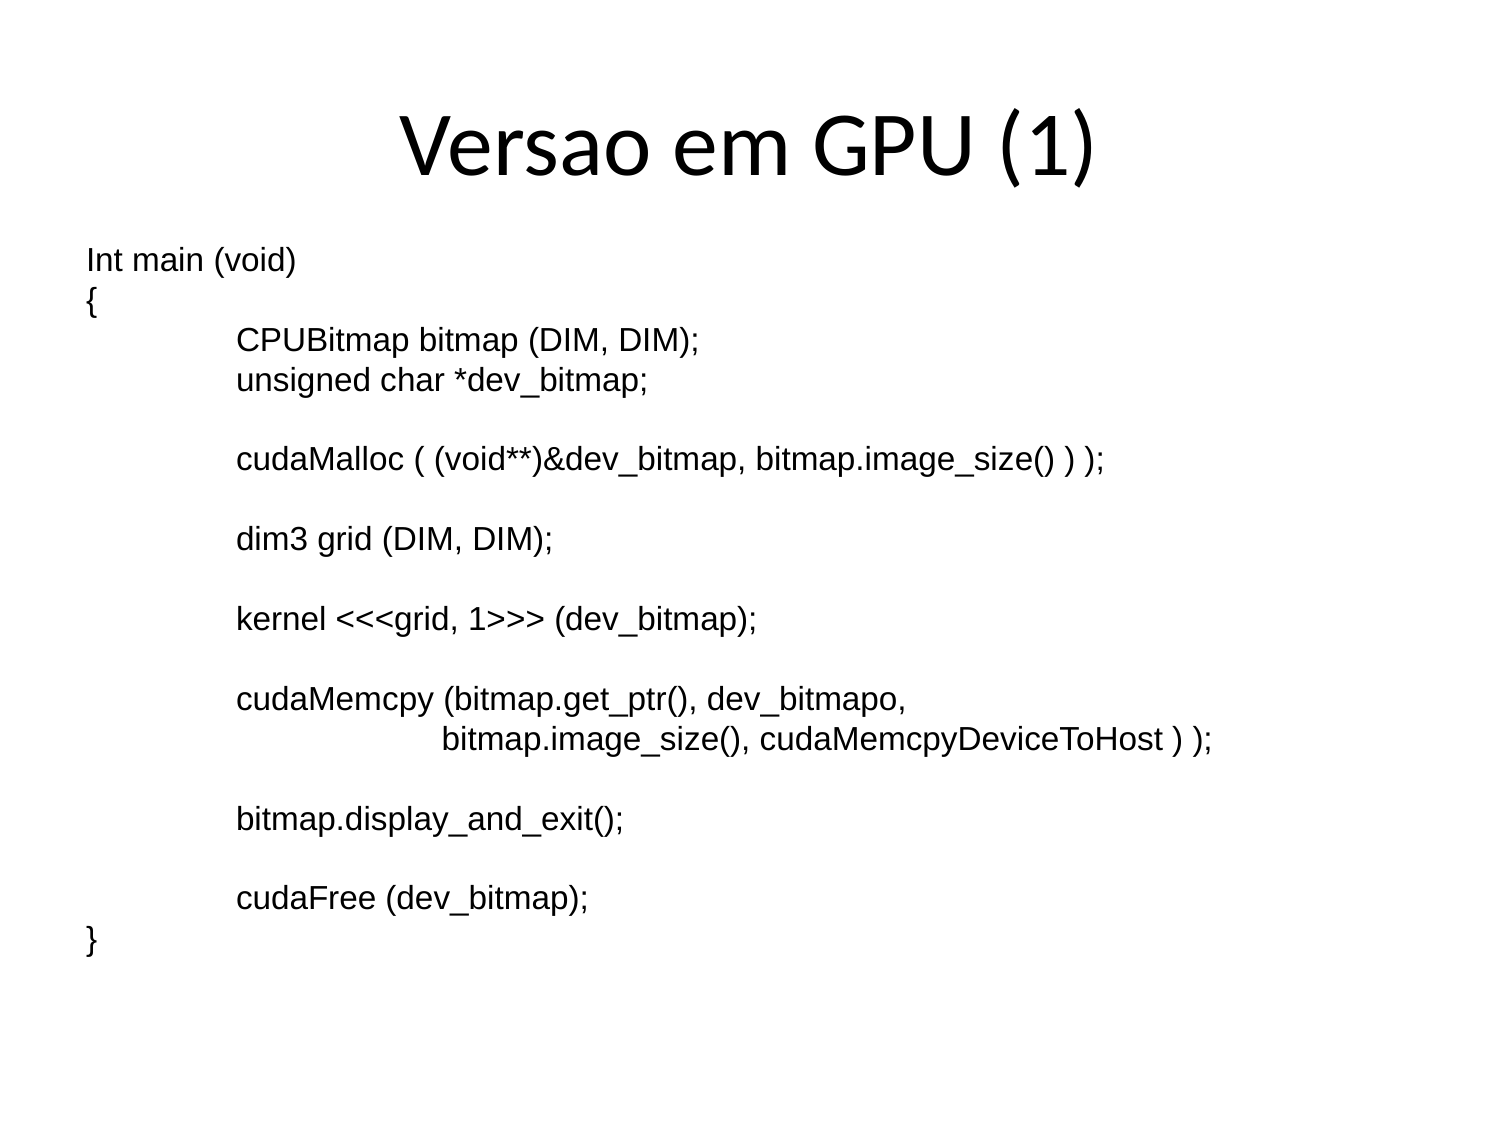

# Versao em GPU (1)
Int main (void)
{
	CPUBitmap bitmap (DIM, DIM);
	unsigned char *dev_bitmap;

	cudaMalloc ( (void**)&dev_bitmap, bitmap.image_size() ) );

	dim3 grid (DIM, DIM);

	kernel <<<grid, 1>>> (dev_bitmap);

	cudaMemcpy (bitmap.get_ptr(), dev_bitmapo,
		      bitmap.image_size(), cudaMemcpyDeviceToHost ) );

	bitmap.display_and_exit();

	cudaFree (dev_bitmap);
}